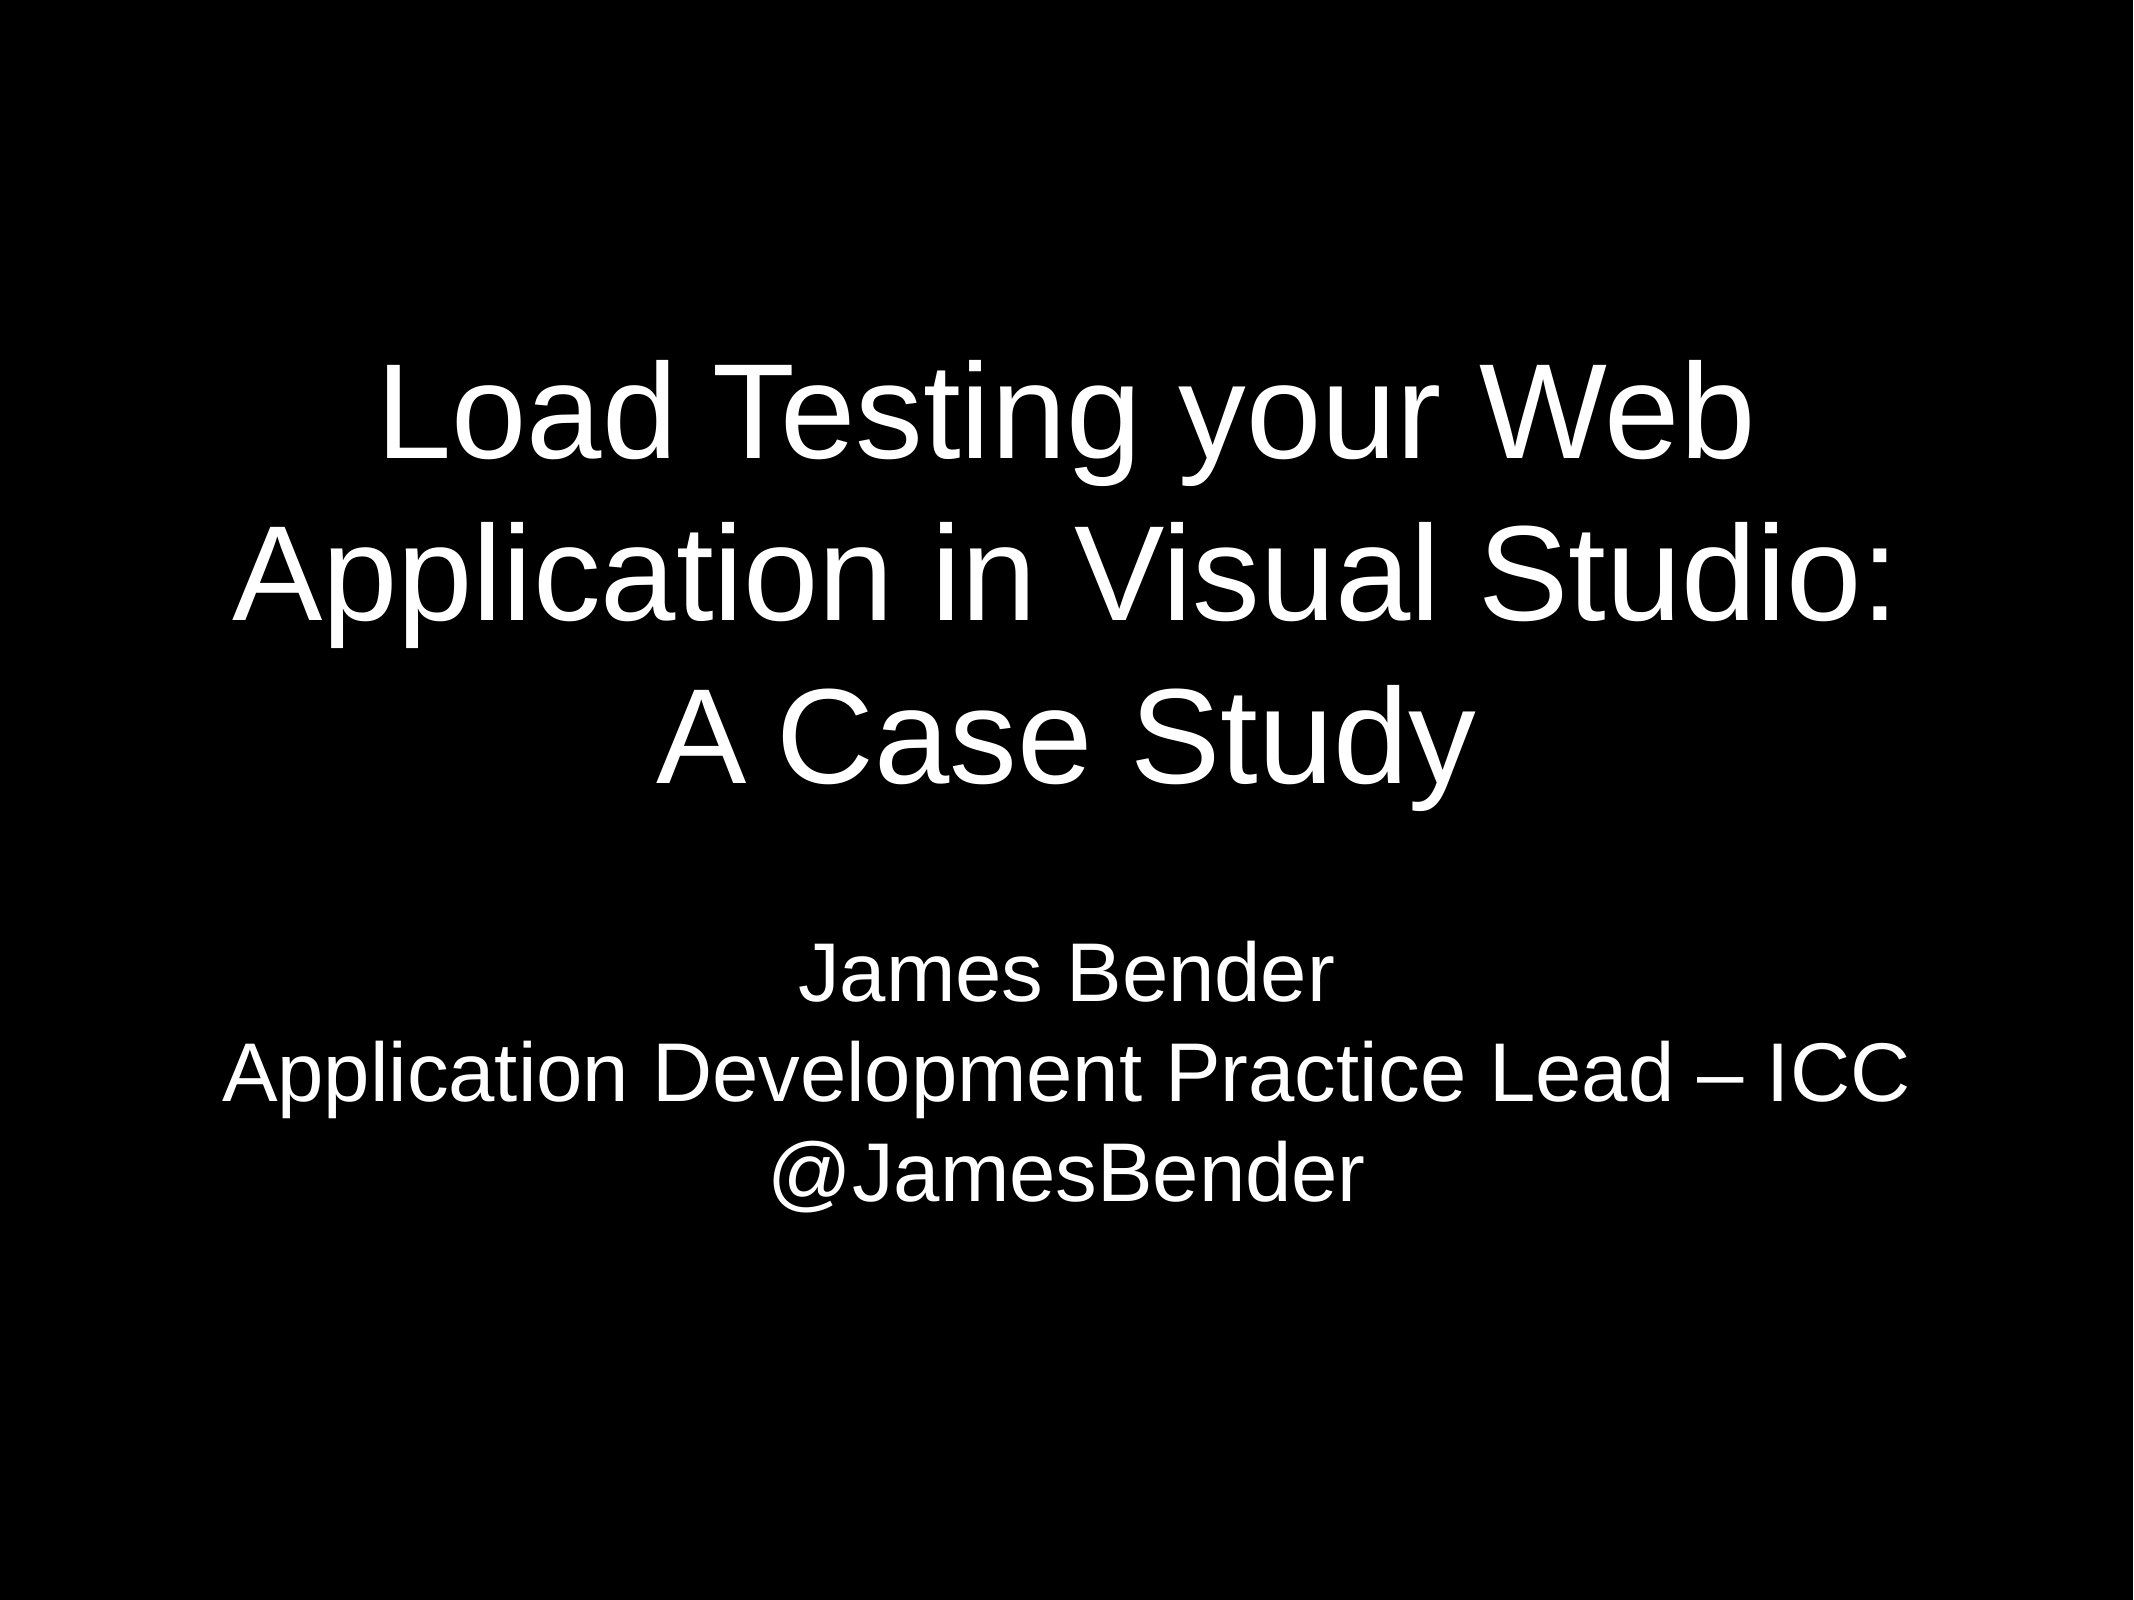

# Load Testing your Web Application in Visual Studio:
A Case Study
James Bender
Application Development Practice Lead – ICC
@JamesBender